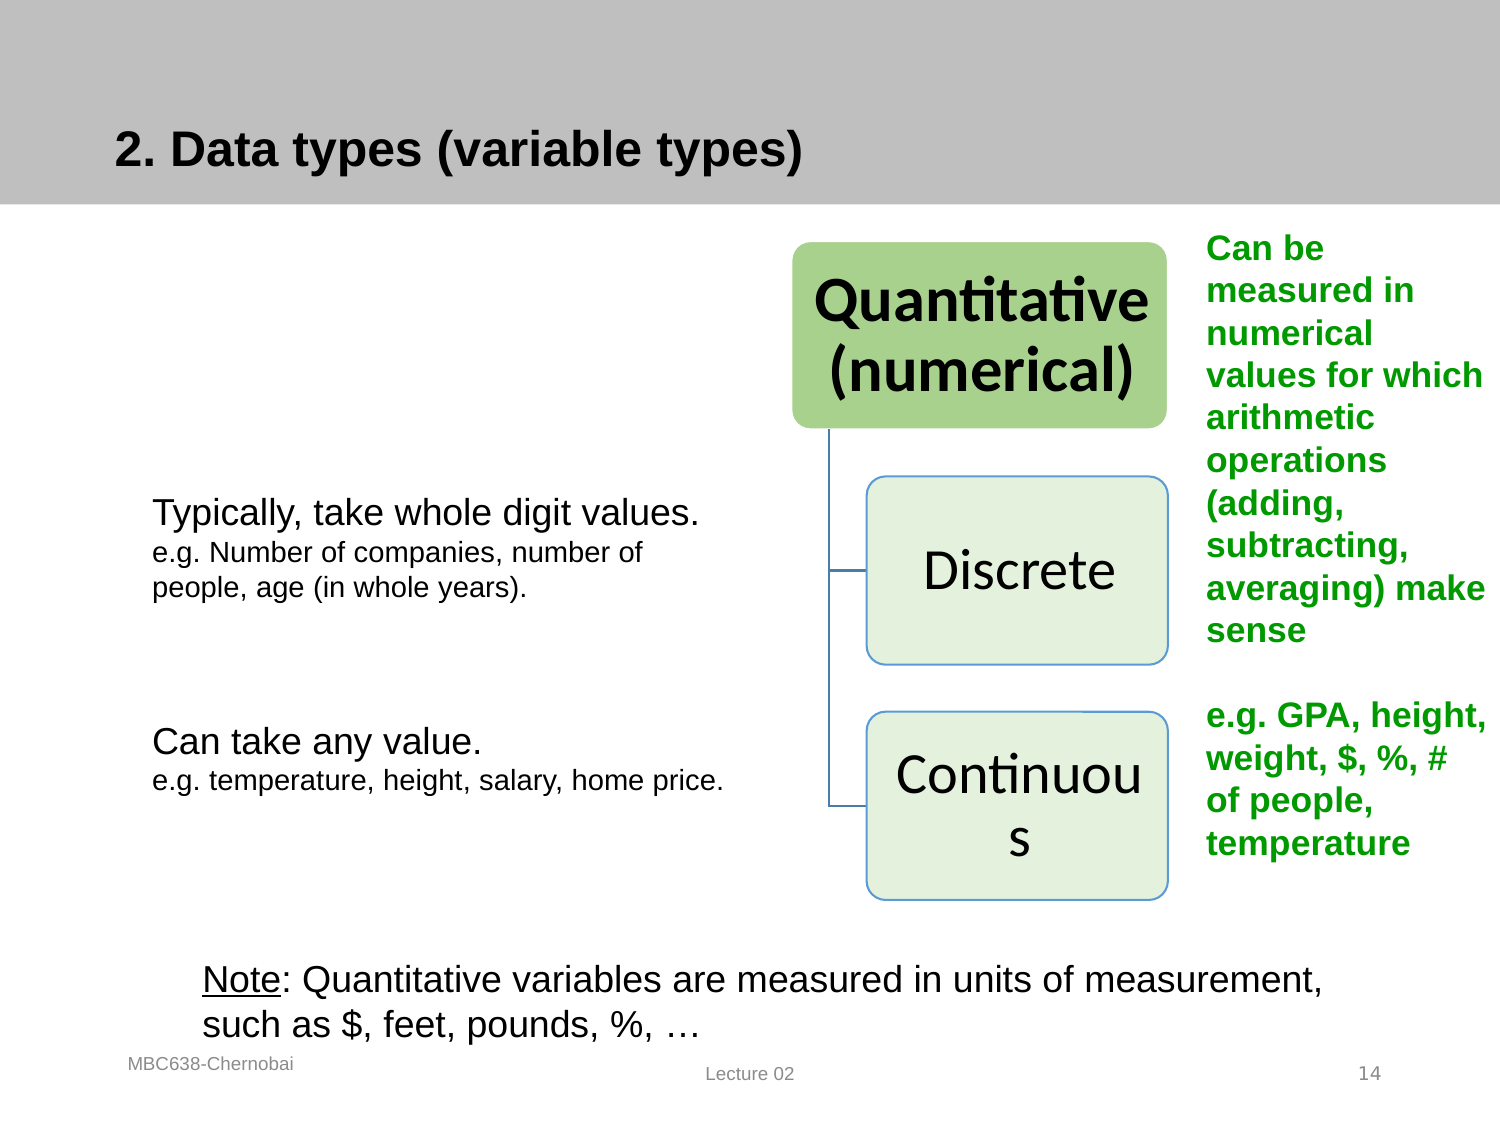

# 2. Data types (variable types)
Can be measured in numerical values for which arithmetic operations (adding, subtracting,  averaging) make sense

e.g. GPA, height, weight, $, %, # of people, temperature
Quantitative (numerical)
Discrete
Continuous
Typically, take whole digit values.
e.g. Number of companies, number of people, age (in whole years).
Can take any value.
e.g. temperature, height, salary, home price.
Note: Quantitative variables are measured in units of measurement, such as $, feet, pounds, %, …
MBC638-Chernobai
Lecture 02
14